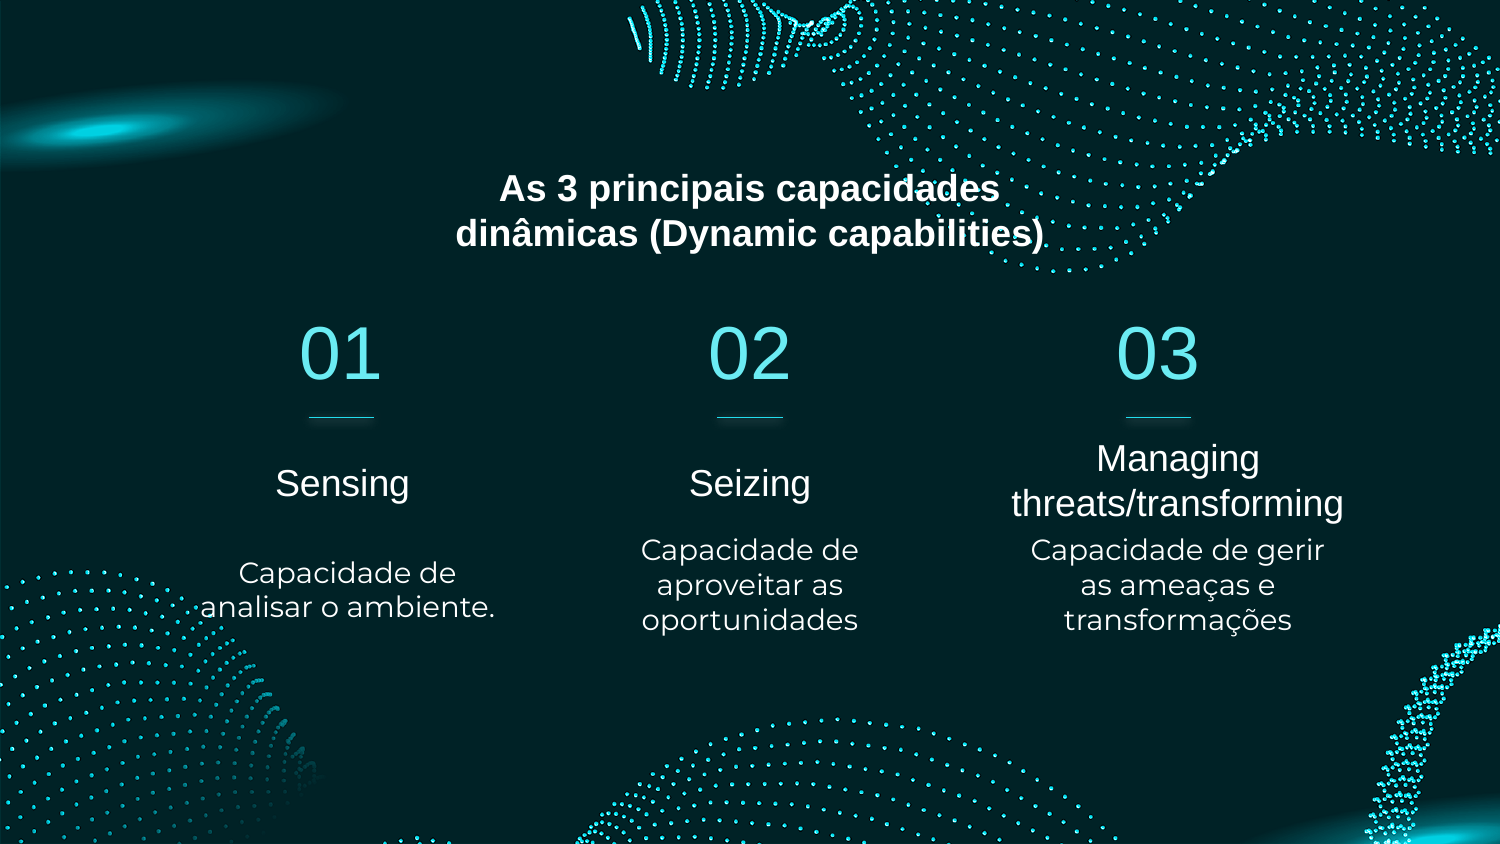

As 3 principais capacidades dinâmicas (Dynamic capabilities)
01
02
03
Sensing
# Seizing
Managing
threats/transforming
Capacidade de aproveitar as oportunidades
Capacidade de gerir as ameaças e transformações

Capacidade de analisar o ambiente.